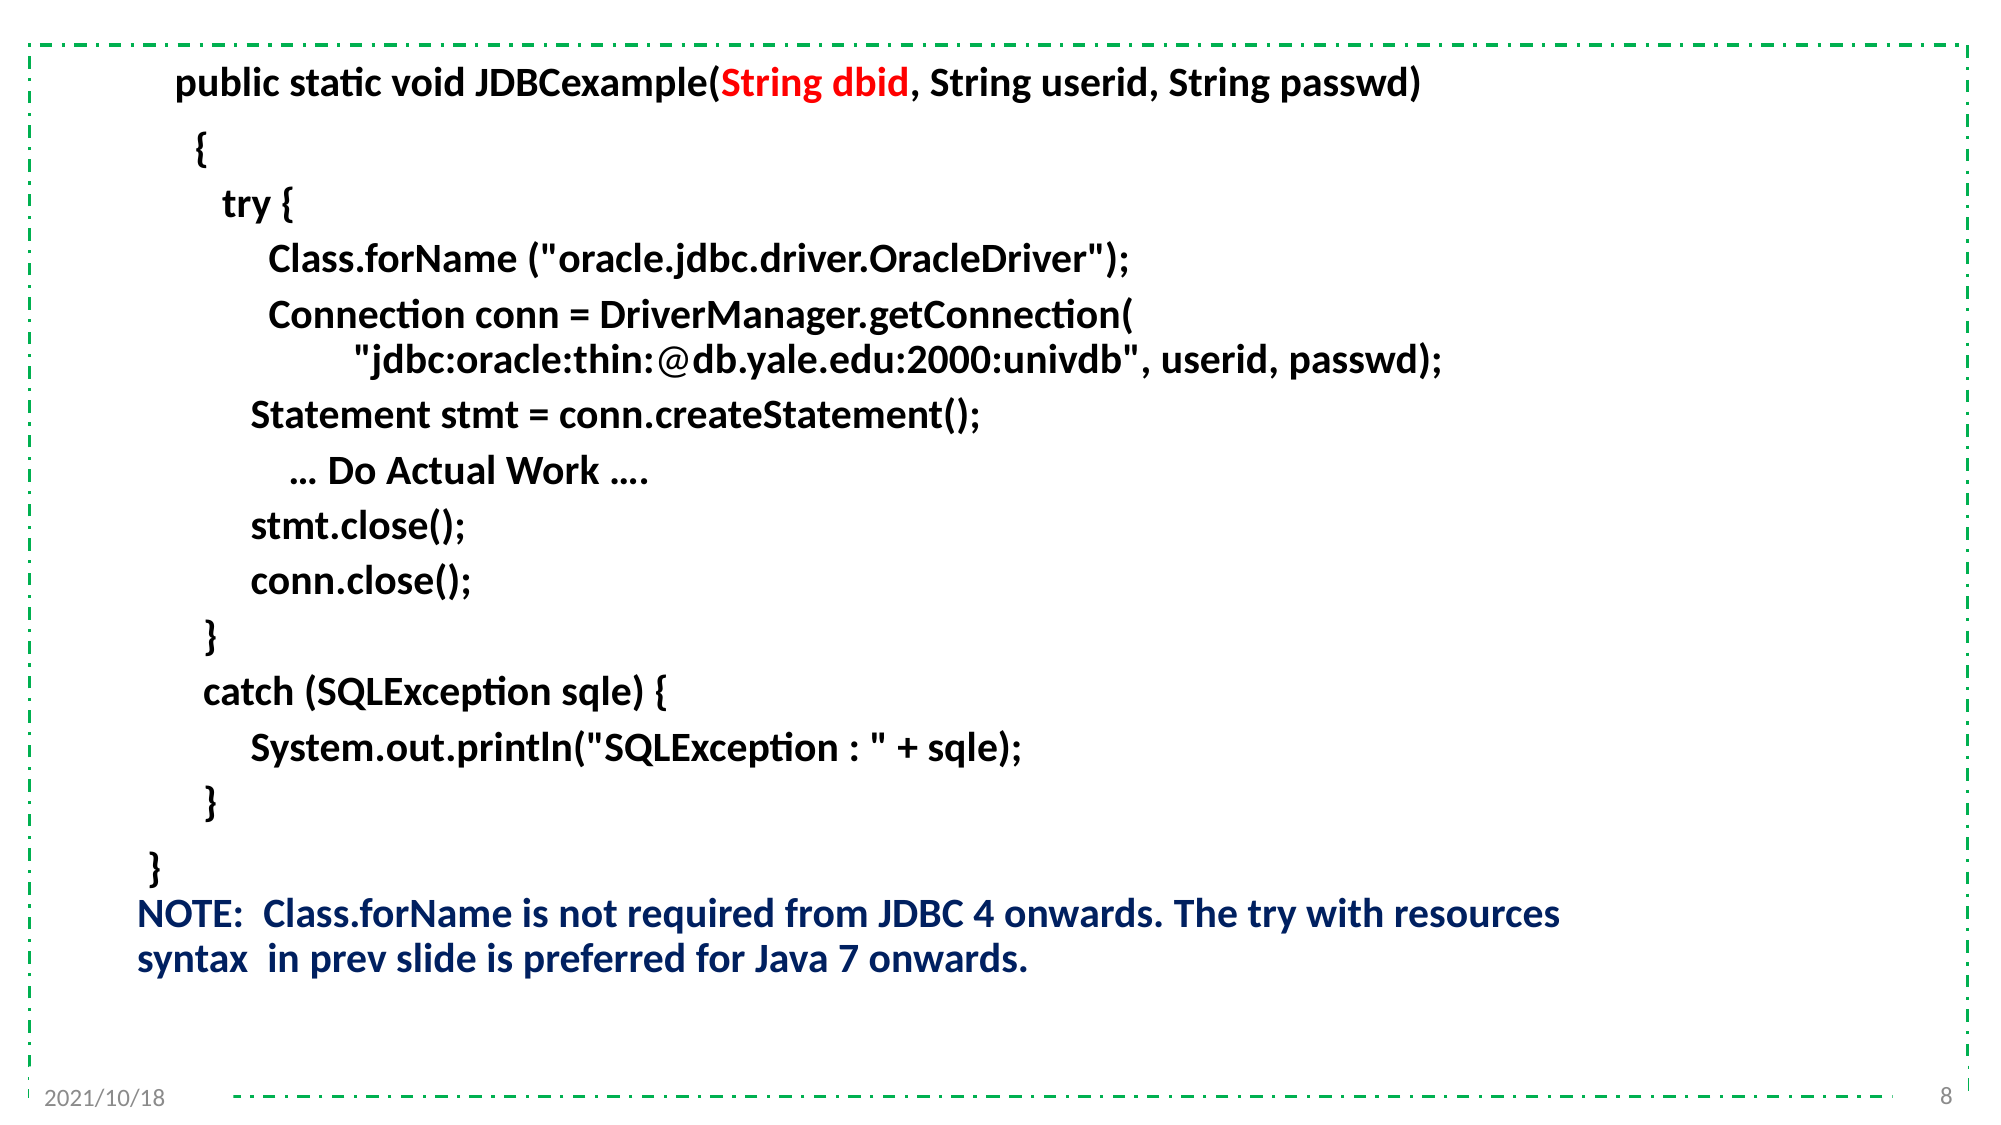

public static void JDBCexample(String dbid, String userid, String passwd)
          {
     try {
  Class.forName ("oracle.jdbc.driver.OracleDriver");
  Connection conn = DriverManager.getConnection(
       "jdbc:oracle:thin:@db.yale.edu:2000:univdb", userid, passwd);
        Statement stmt = conn.createStatement();
            … Do Actual Work ….
        stmt.close();
        conn.close();
   }
   catch (SQLException sqle) {
        System.out.println("SQLException : " + sqle);
   }
     }
NOTE:  Class.forName is not required from JDBC 4 onwards. The try with resources syntax  in prev slide is preferred for Java 7 onwards.
8
2021/10/18